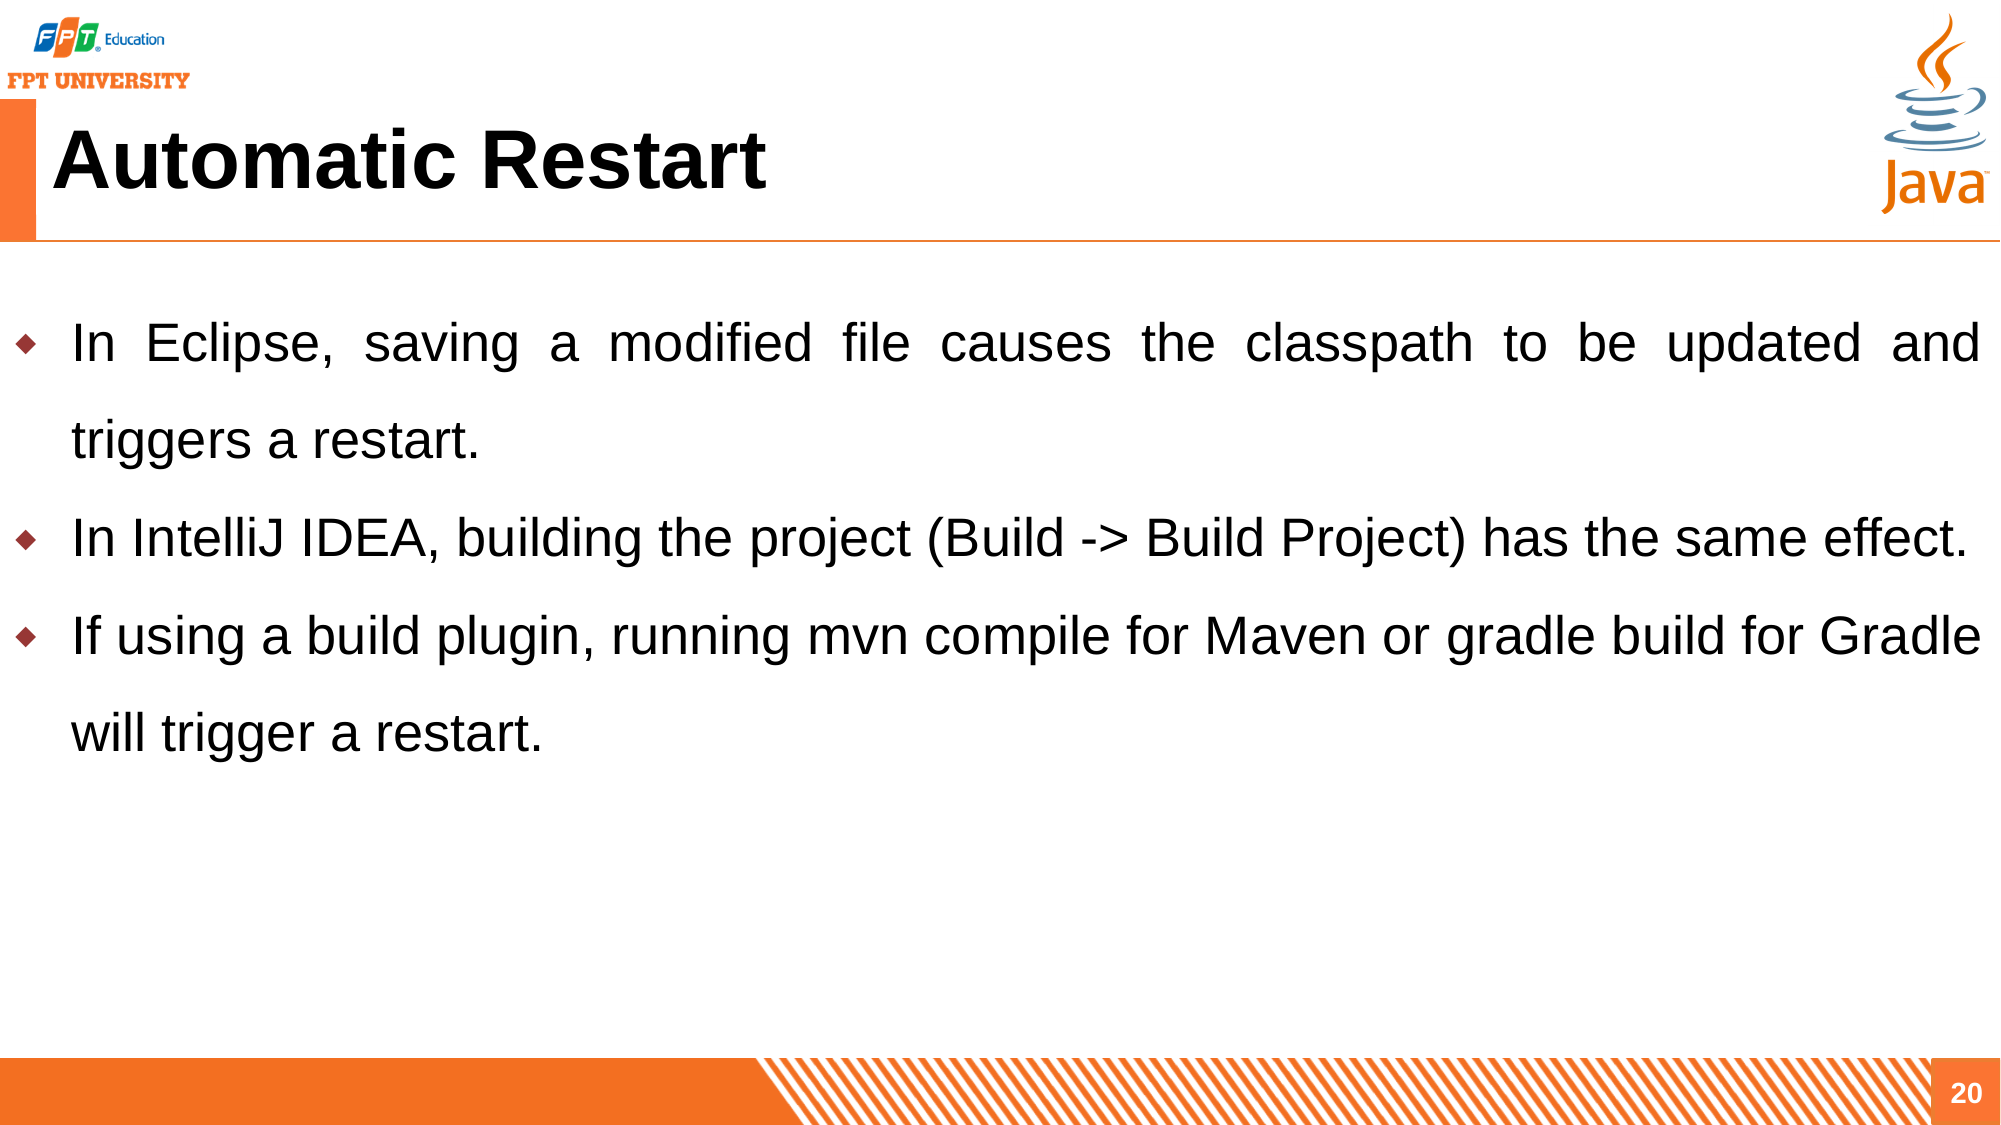

# Automatic Restart
In Eclipse, saving a modified file causes the classpath to be updated and triggers a restart.
In IntelliJ IDEA, building the project (Build -> Build Project) has the same effect.
If using a build plugin, running mvn compile for Maven or gradle build for Gradle will trigger a restart.
20